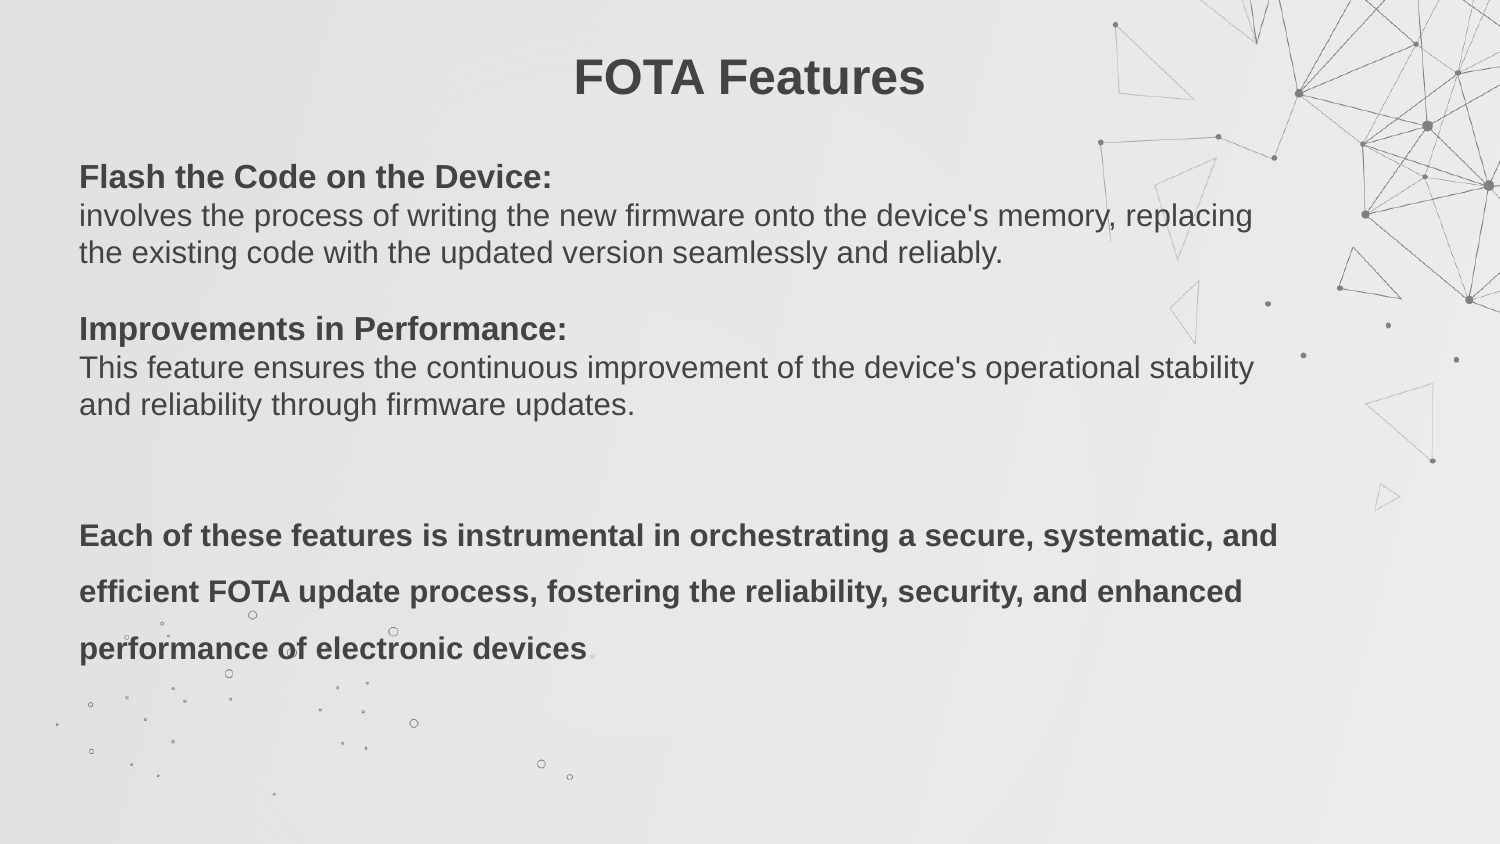

# FOTA Features
Flash the Code on the Device:
involves the process of writing the new firmware onto the device's memory, replacing the existing code with the updated version seamlessly and reliably.

Improvements in Performance:
This feature ensures the continuous improvement of the device's operational stability and reliability through firmware updates.

Each of these features is instrumental in orchestrating a secure, systematic, and efficient FOTA update process, fostering the reliability, security, and enhanced performance of electronic devices.